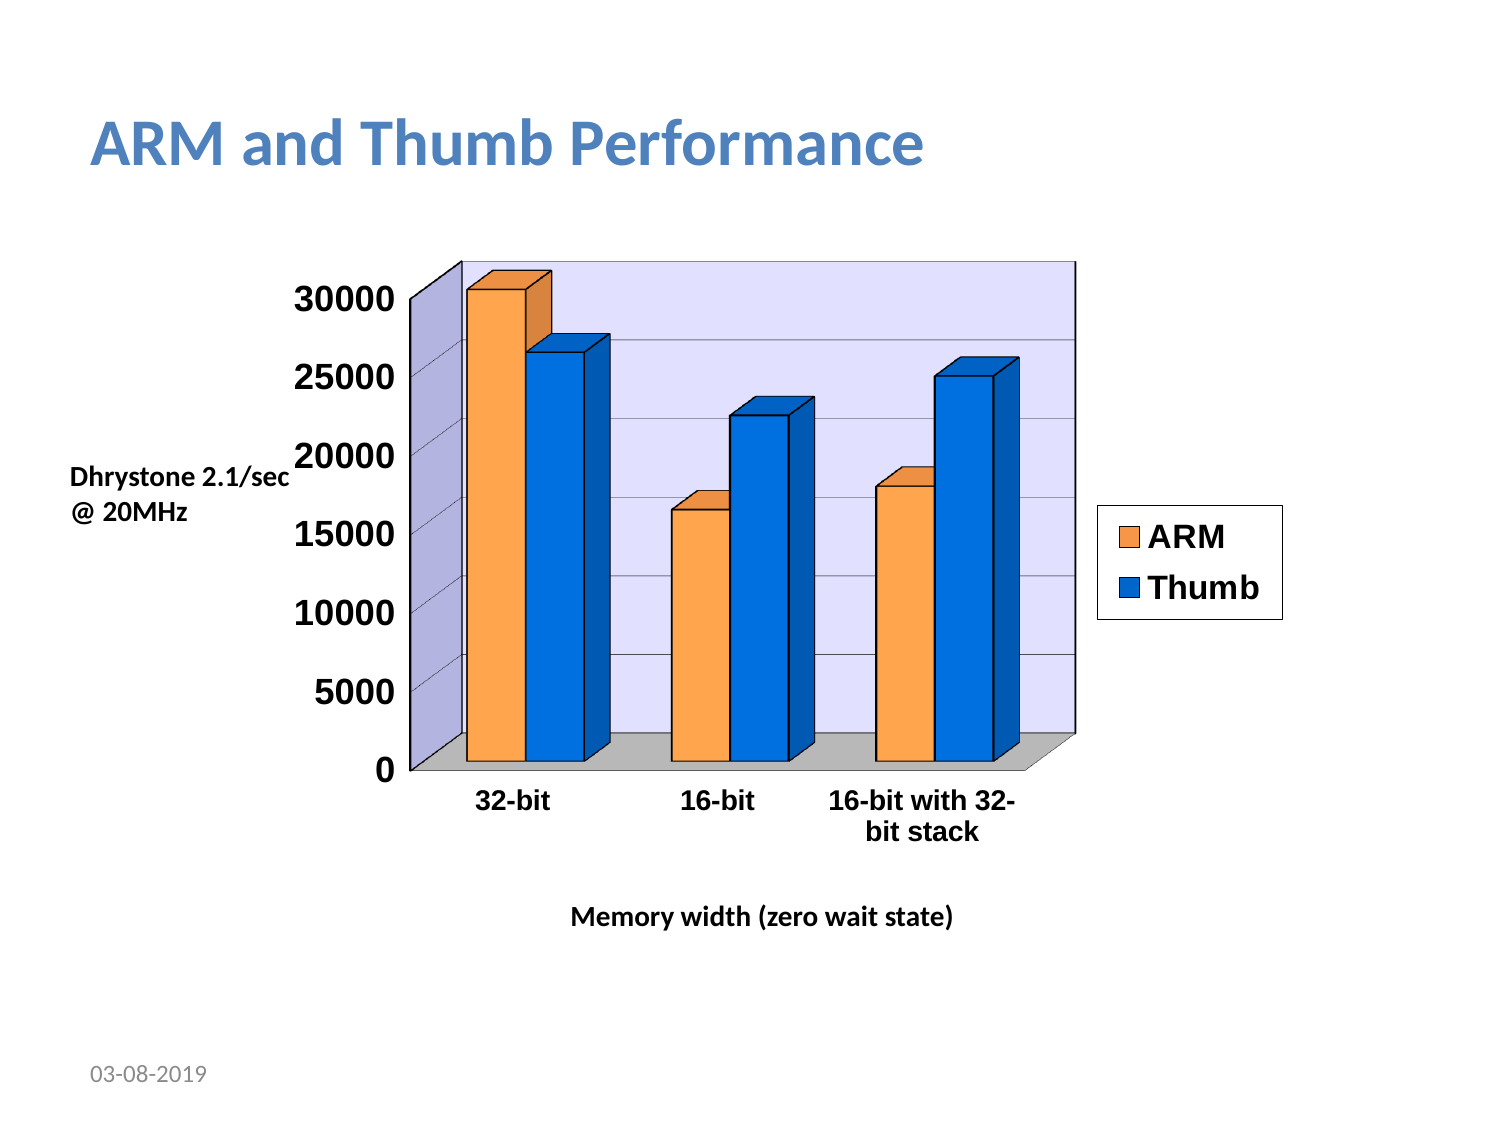

# ARM and Thumb Performance

[unsupported chart]

Dhrystone 2.1/sec
@ 20MHz
Memory width (zero wait state)
03-08-2019